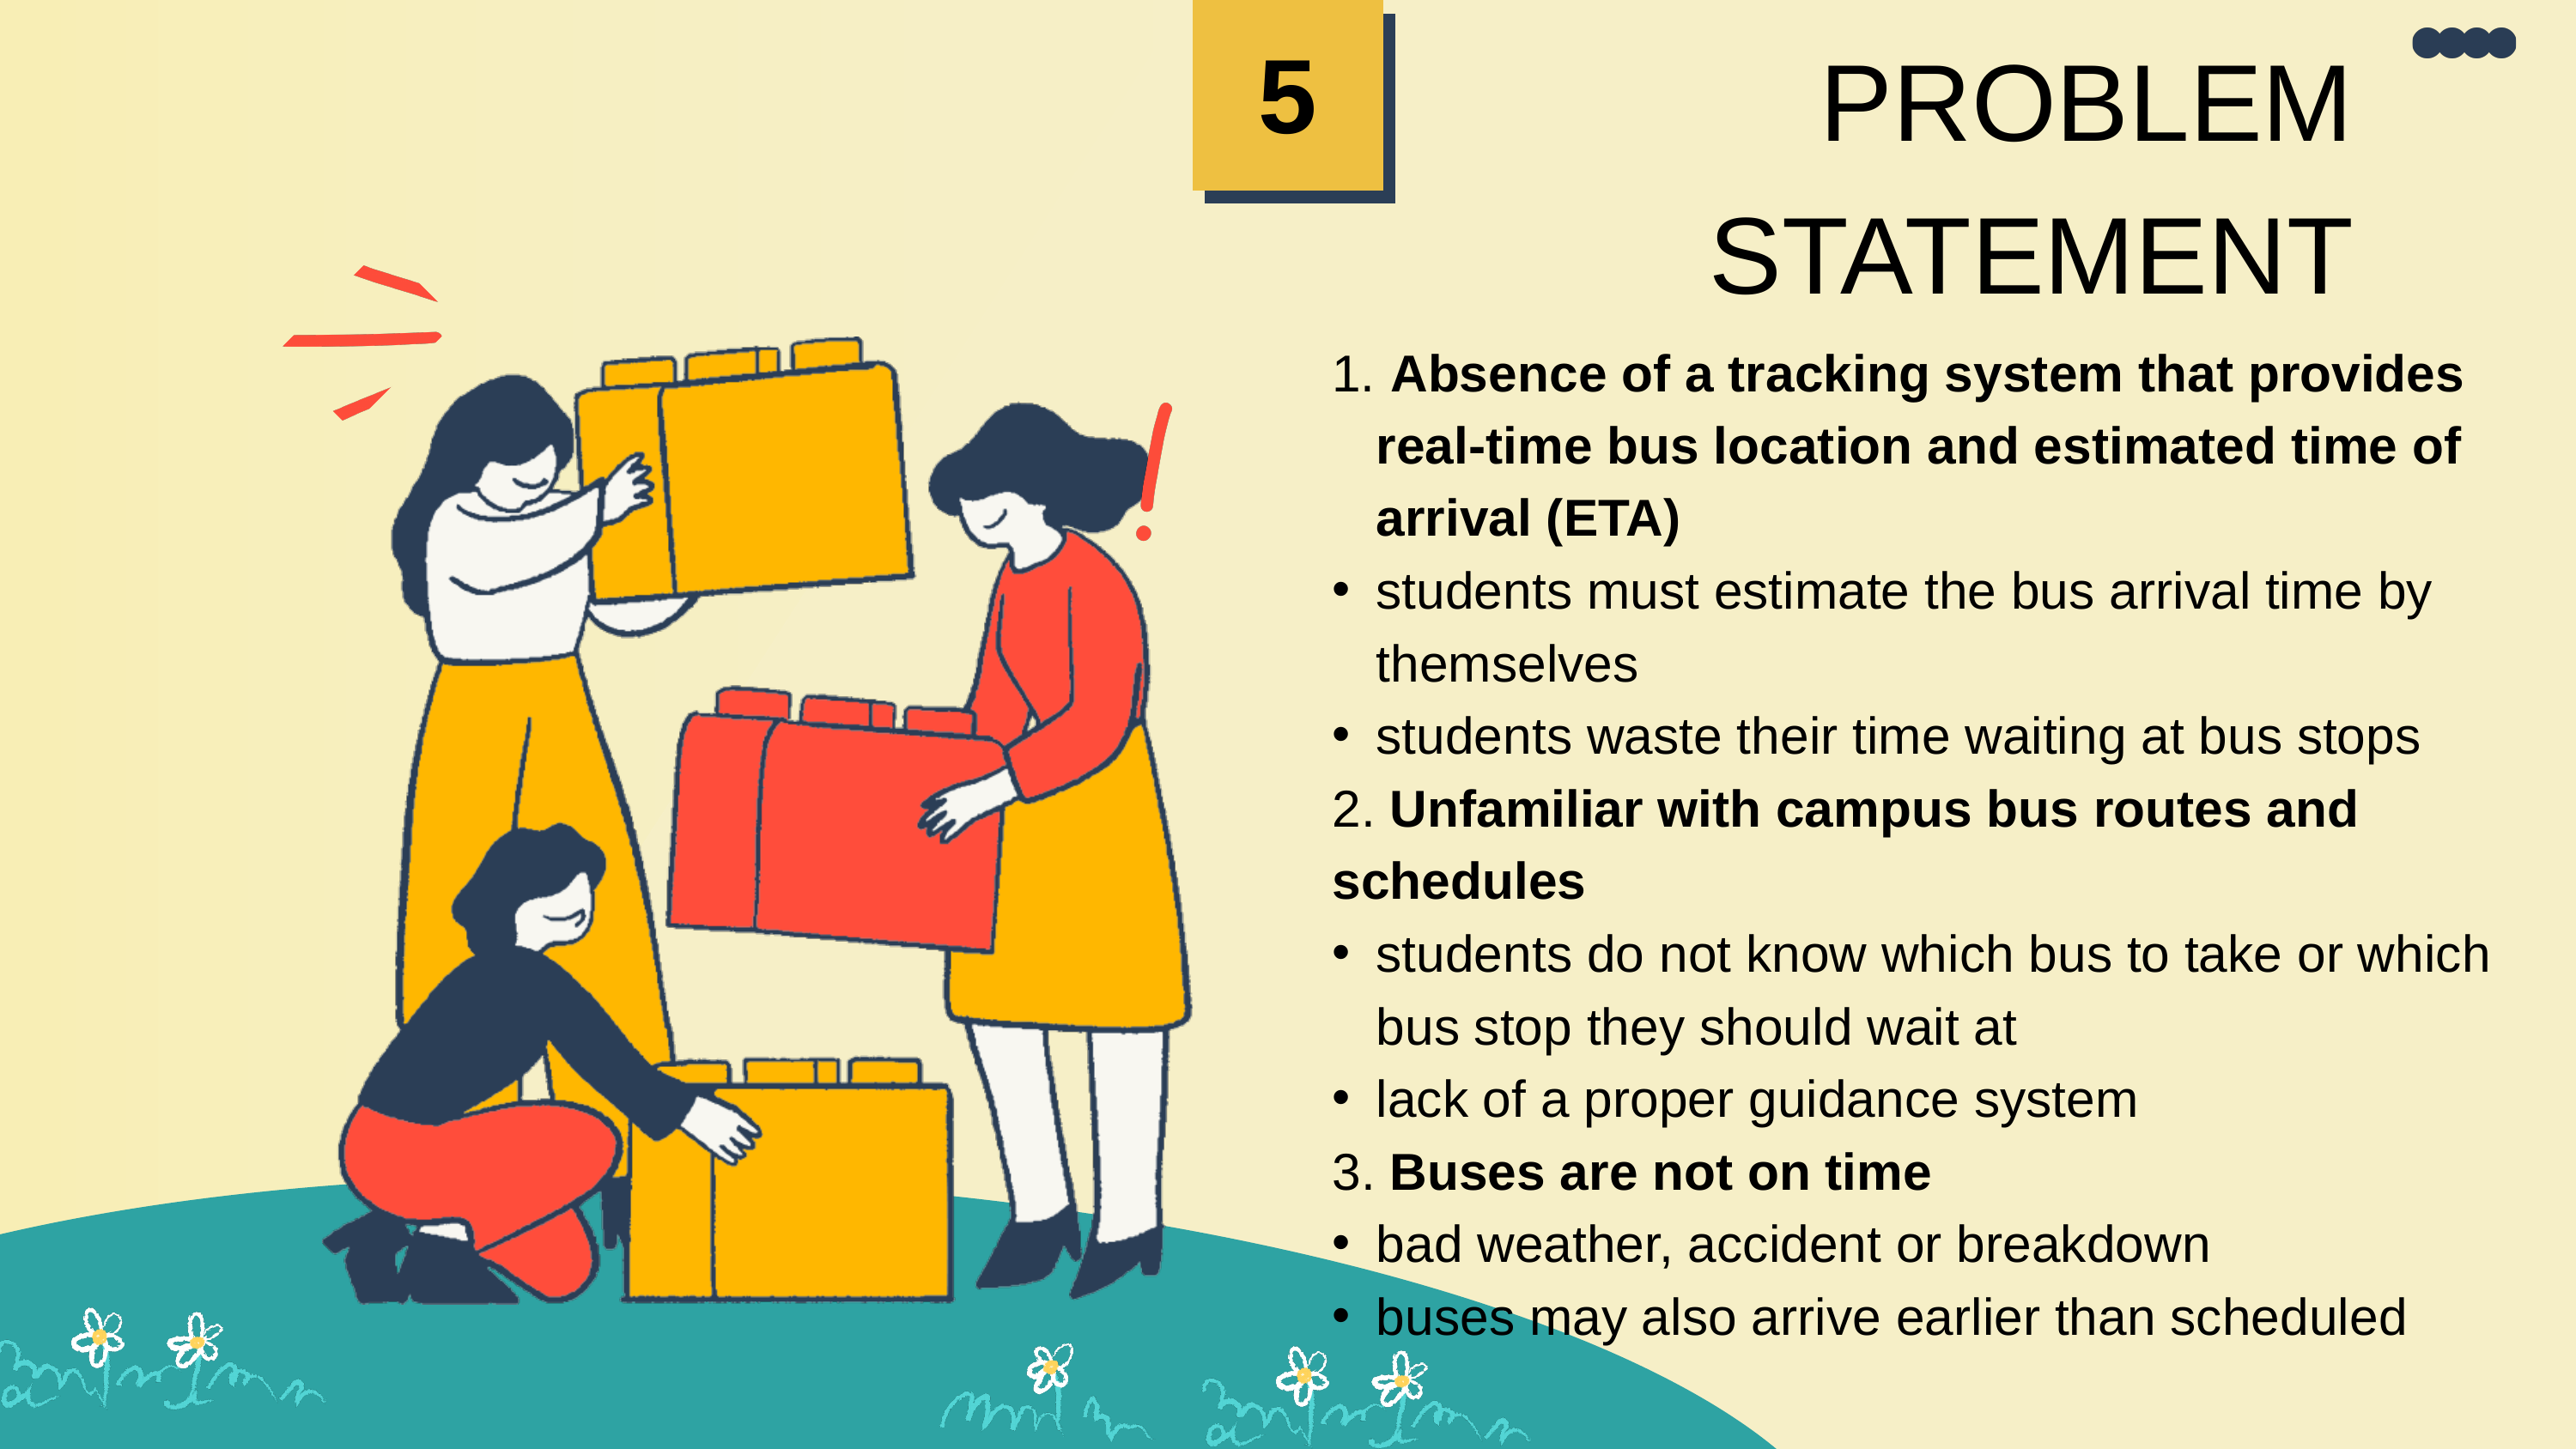

5
PROBLEM STATEMENT

 Absence of a tracking system that provides real-time bus location and estimated time of arrival (ETA)
students must estimate the bus arrival time by themselves
students waste their time waiting at bus stops
2. Unfamiliar with campus bus routes and schedules
students do not know which bus to take or which bus stop they should wait at
lack of a proper guidance system
3. Buses are not on time
bad weather, accident or breakdown
buses may also arrive earlier than scheduled